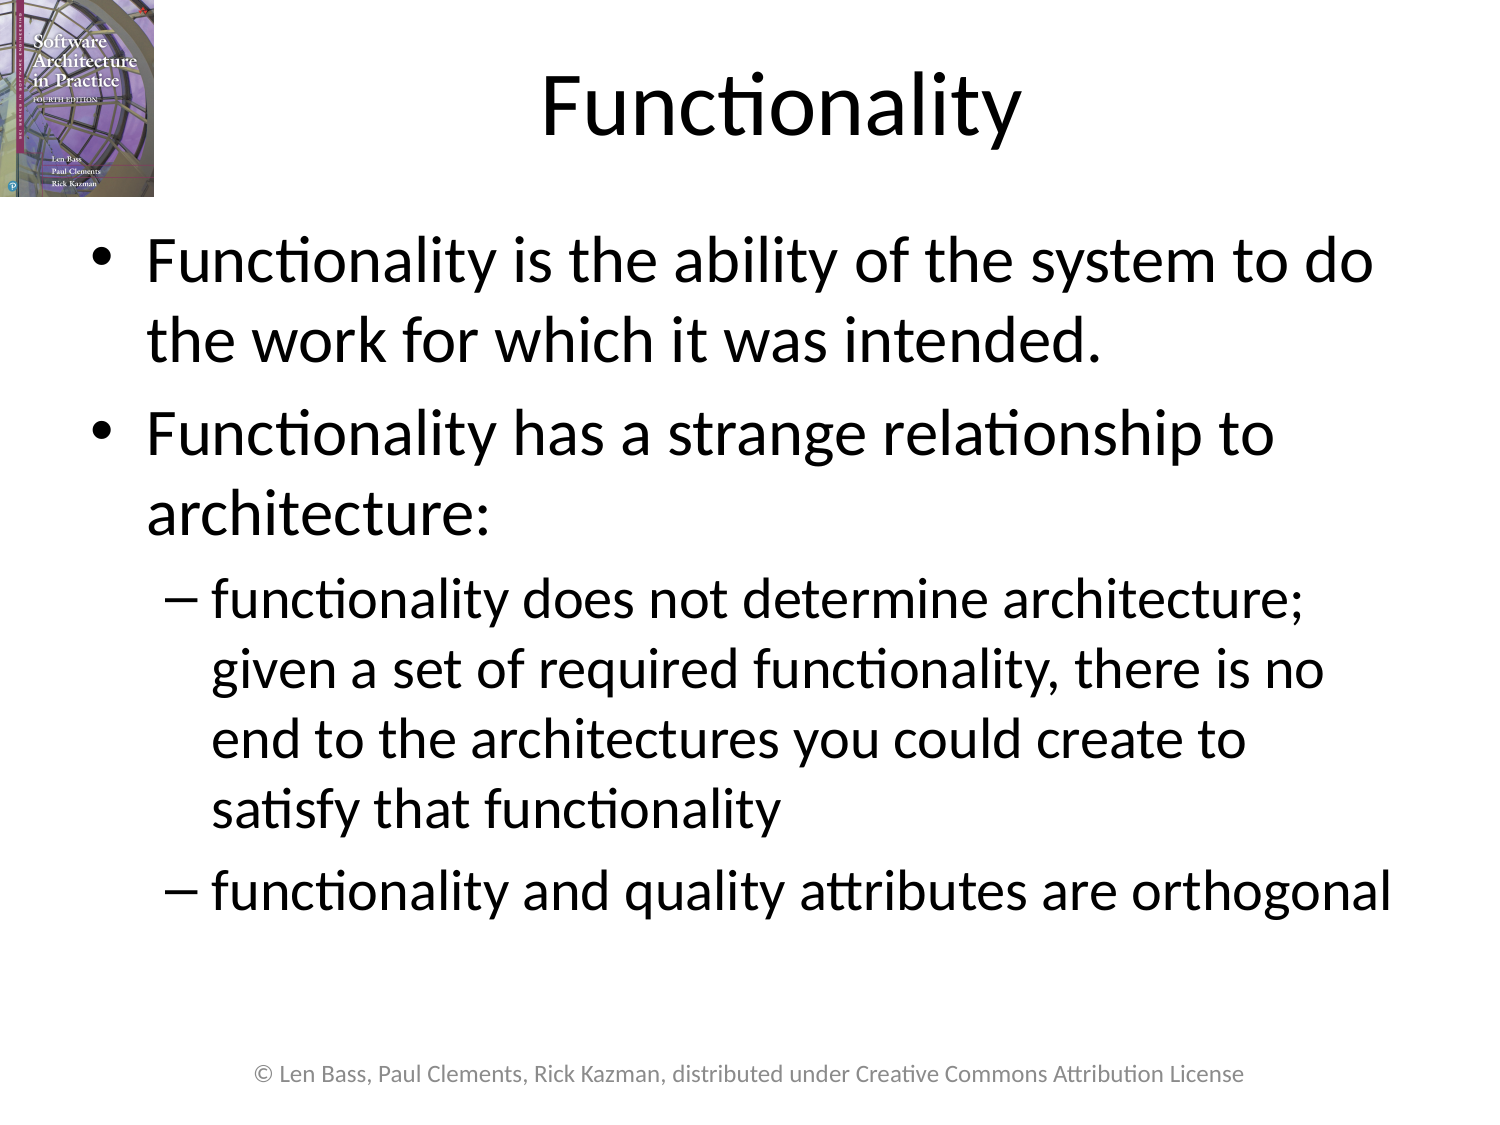

# Functionality
Functionality is the ability of the system to do the work for which it was intended.
Functionality has a strange relationship to architecture:
functionality does not determine architecture; given a set of required functionality, there is no end to the architectures you could create to satisfy that functionality
functionality and quality attributes are orthogonal
© Len Bass, Paul Clements, Rick Kazman, distributed under Creative Commons Attribution License